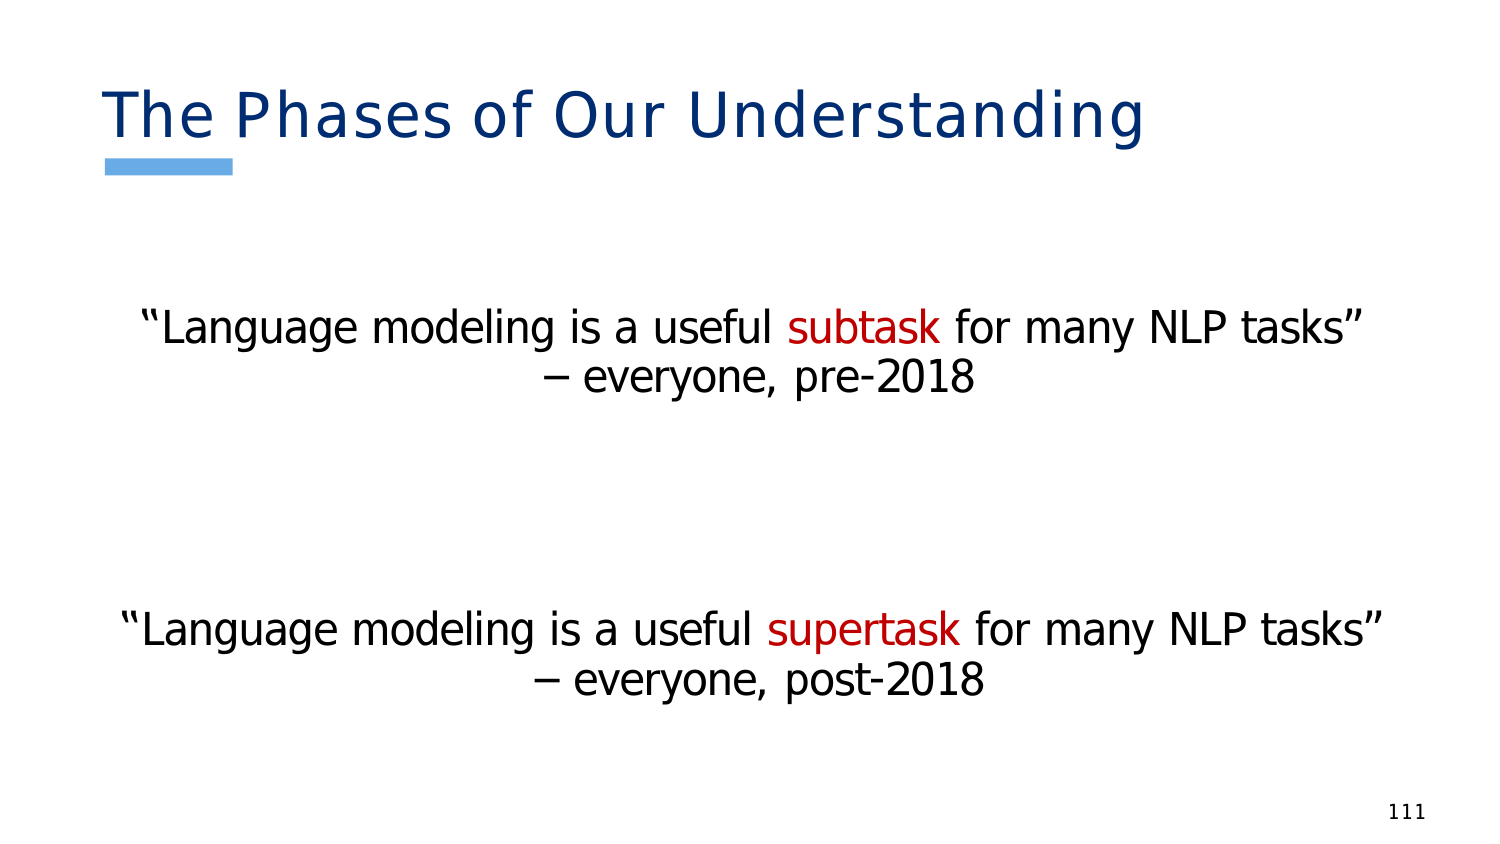

# The Phases of Our Understanding

“Language modeling is a useful subtask for many NLP tasks”
– everyone, pre-2018

“Language modeling is a useful supertask for many NLP tasks”
– everyone, post-2018